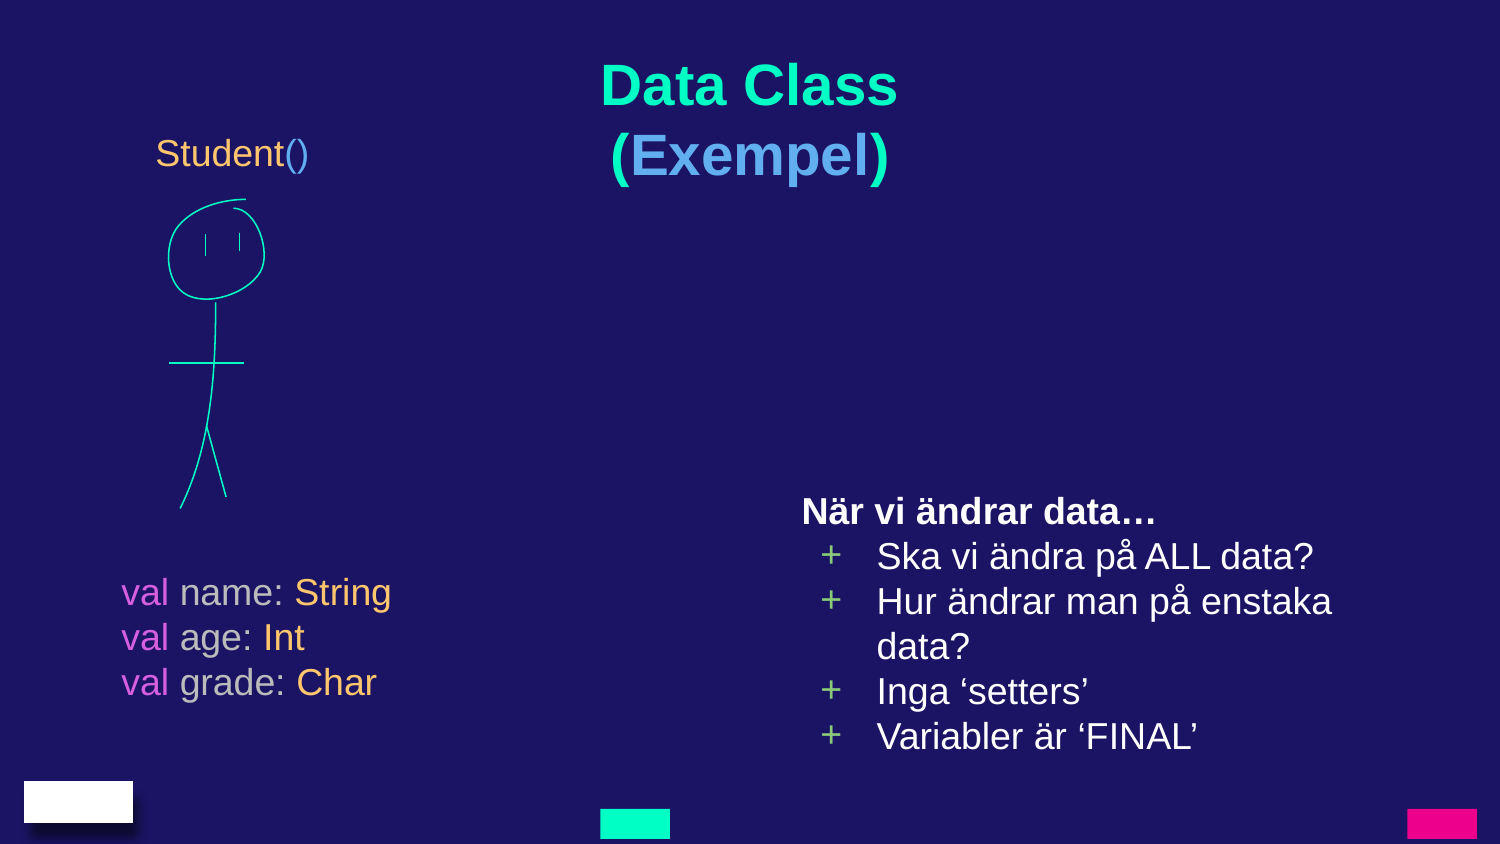

Data Class
(Exempel)
Student()

När vi ändrar data…
Ska vi ändra på ALL data?
Hur ändrar man på enstaka data?
Inga ‘setters’
Variabler är ‘FINAL’
val name: String
val age: Int
val grade: Char